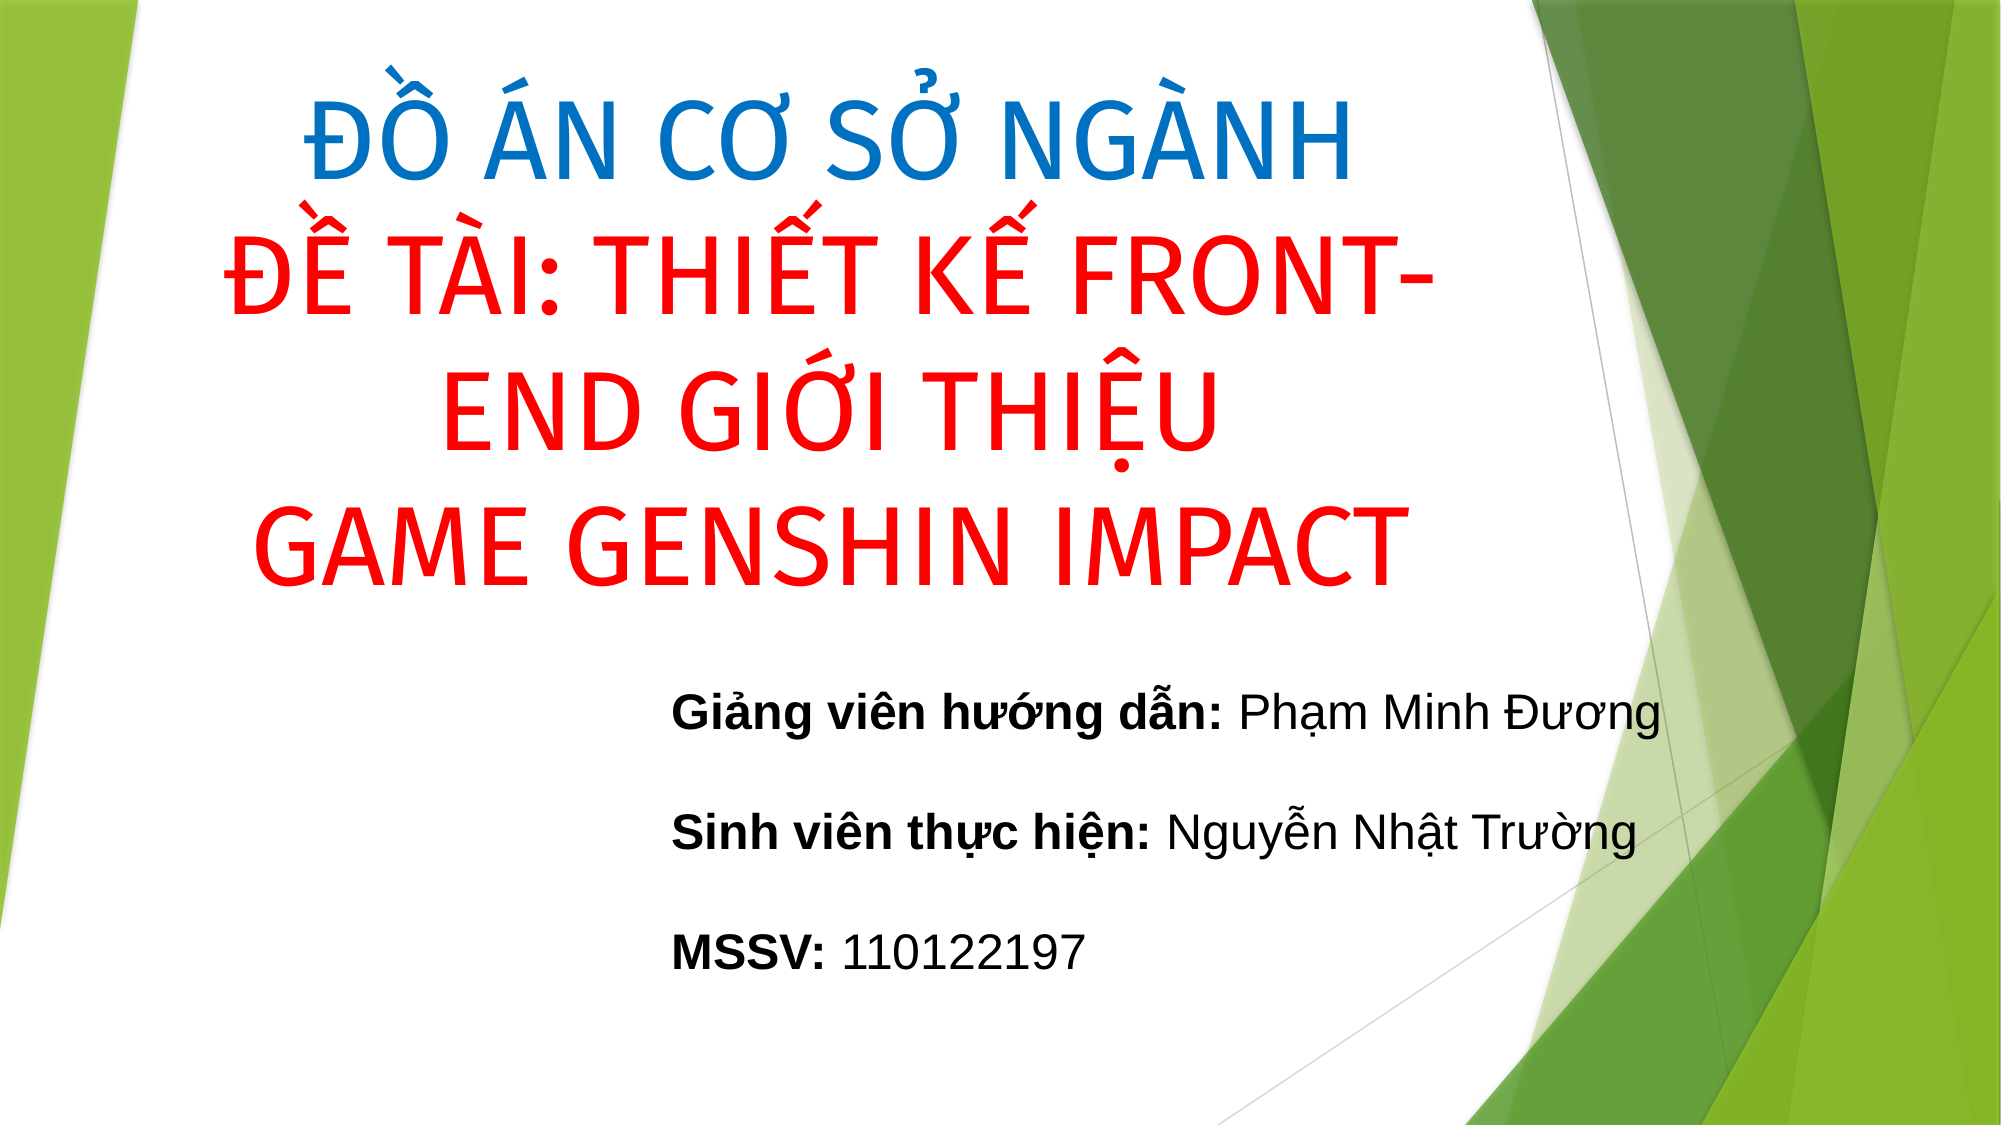

# ĐỒ ÁN CƠ SỞ NGÀNH ĐỀ TÀI: THIẾT KẾ FRONT-END GIỚI THIỆU GAME GENSHIN IMPACT
Giảng viên hướng dẫn: Phạm Minh Đương

Sinh viên thực hiện: Nguyễn Nhật Trường

MSSV: 110122197